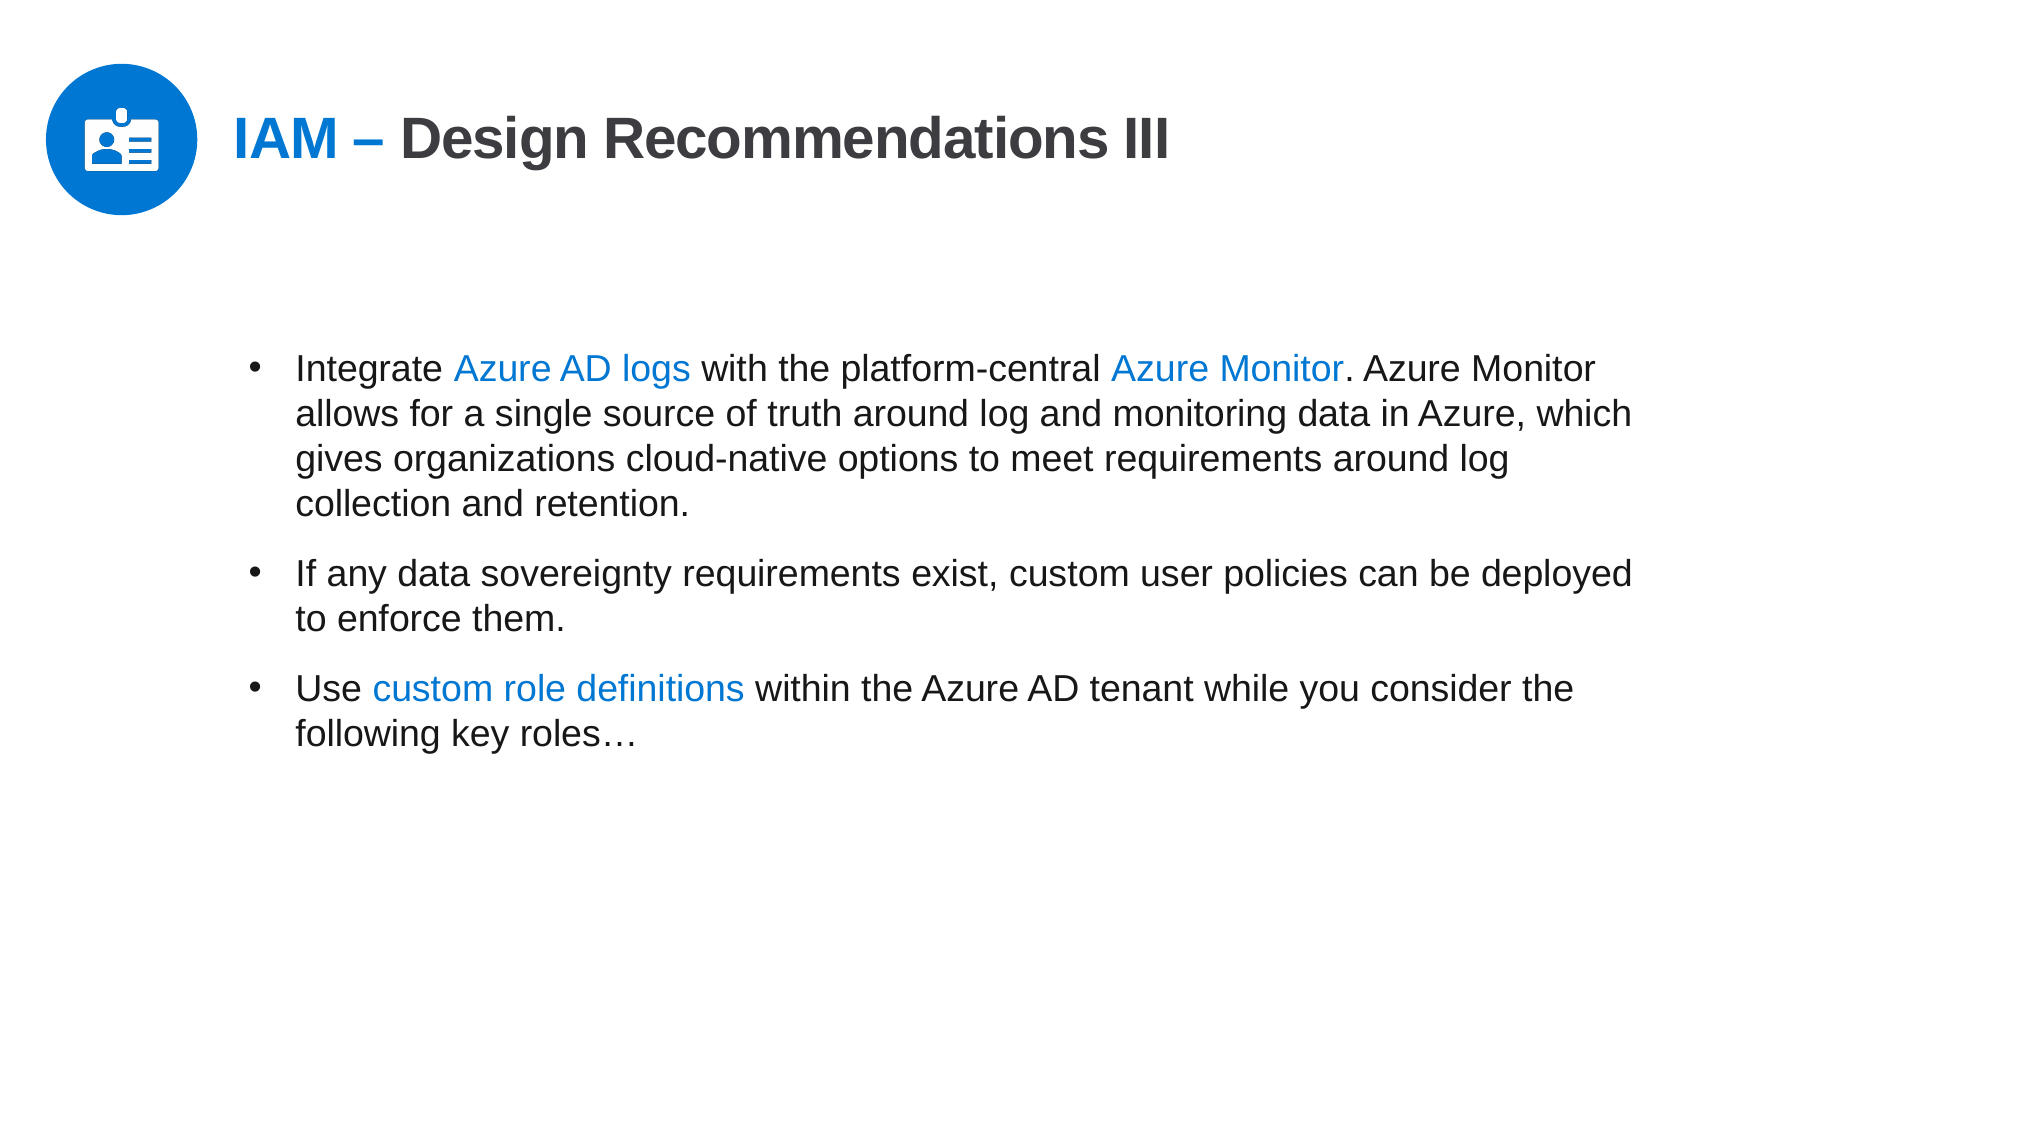

IAM – Design Recommendations III

Integrate Azure AD logs with the platform-central Azure Monitor. Azure Monitor allows for a single source of truth around log and monitoring data in Azure, which gives organizations cloud-native options to meet requirements around log collection and retention.
If any data sovereignty requirements exist, custom user policies can be deployed to enforce them.
Use custom role definitions within the Azure AD tenant while you consider the following key roles…